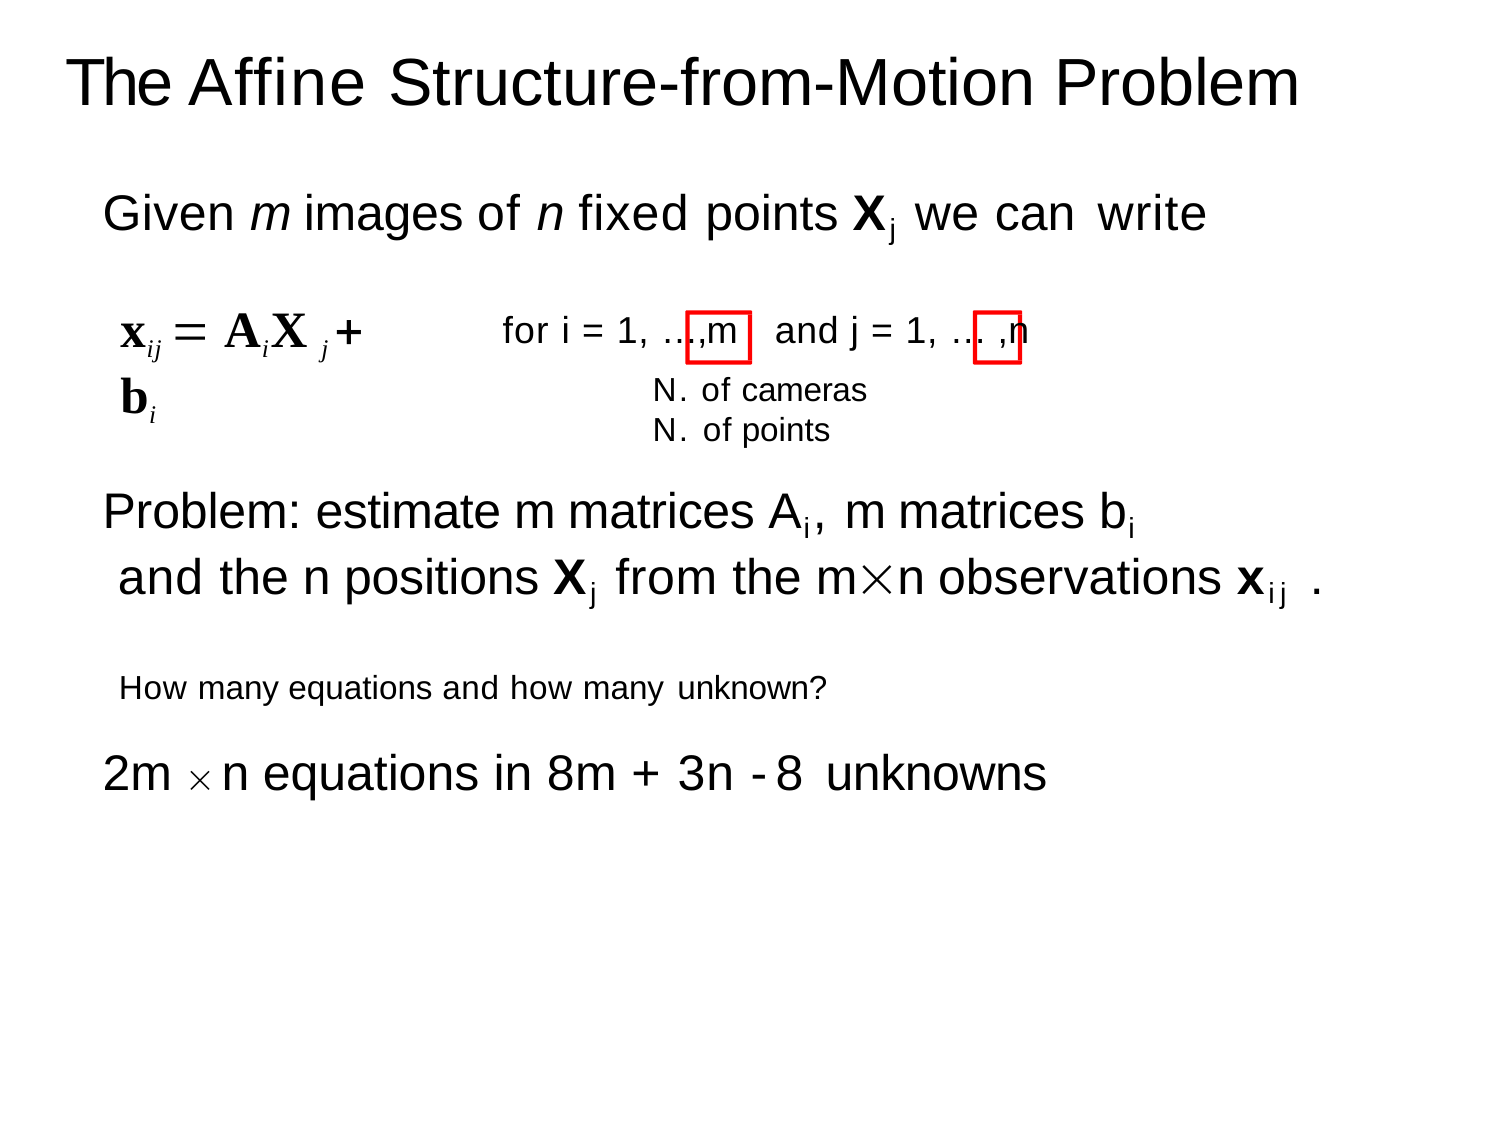

# The Affine Structure-from-Motion Problem
Given m images of n fixed points Xj we can write
for i = 1, …,m	and j = 1, … ,n
N. of cameras	N. of points
xij = AiX j + bi

Problem: estimate m matrices Ai, m matrices bi
and the n positions Xj from the m×n observations xij .
How many equations and how many unknown?
2m × n equations in 8m + 3n - 8 unknowns